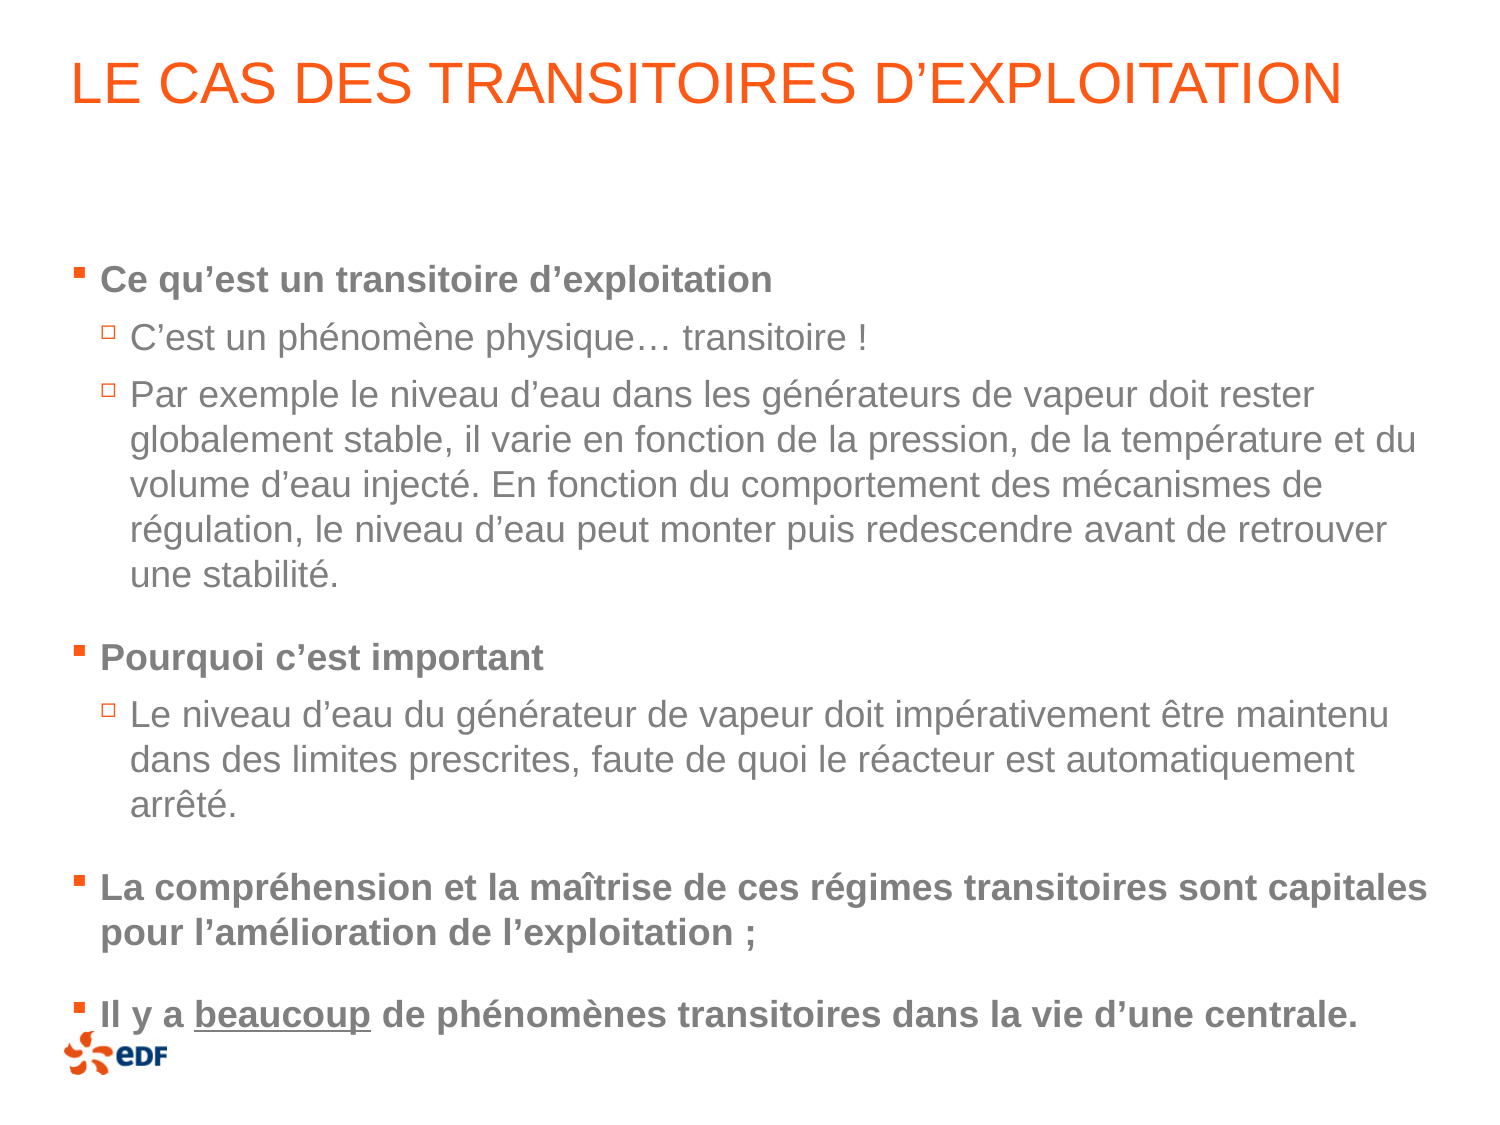

# Le cas des transitoires d’exploitation
Ce qu’est un transitoire d’exploitation
C’est un phénomène physique… transitoire !
Par exemple le niveau d’eau dans les générateurs de vapeur doit rester globalement stable, il varie en fonction de la pression, de la température et du volume d’eau injecté. En fonction du comportement des mécanismes de régulation, le niveau d’eau peut monter puis redescendre avant de retrouver une stabilité.
Pourquoi c’est important
Le niveau d’eau du générateur de vapeur doit impérativement être maintenu dans des limites prescrites, faute de quoi le réacteur est automatiquement arrêté.
La compréhension et la maîtrise de ces régimes transitoires sont capitales pour l’amélioration de l’exploitation ;
Il y a beaucoup de phénomènes transitoires dans la vie d’une centrale.